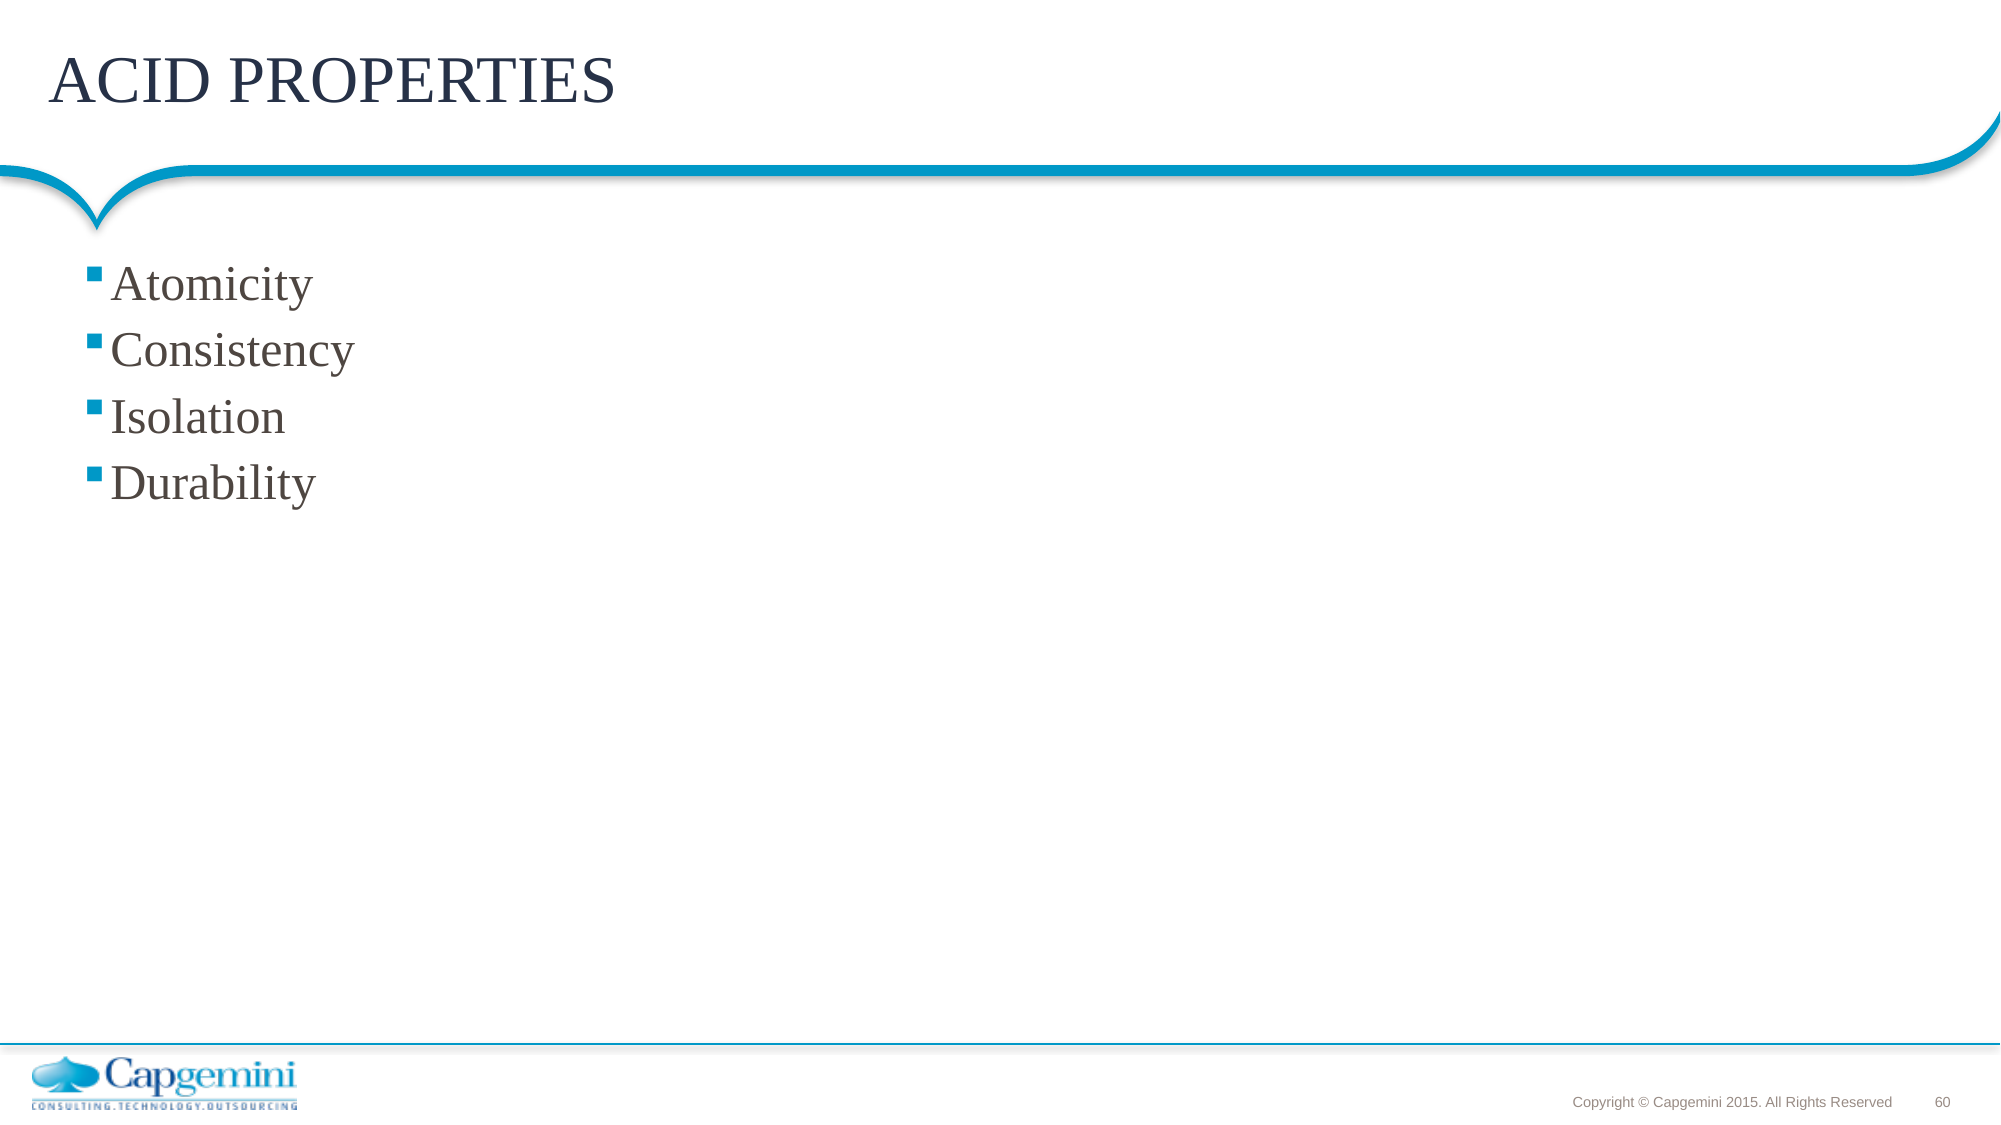

# ACID PROPERTIES
Atomicity
Consistency
Isolation
Durability